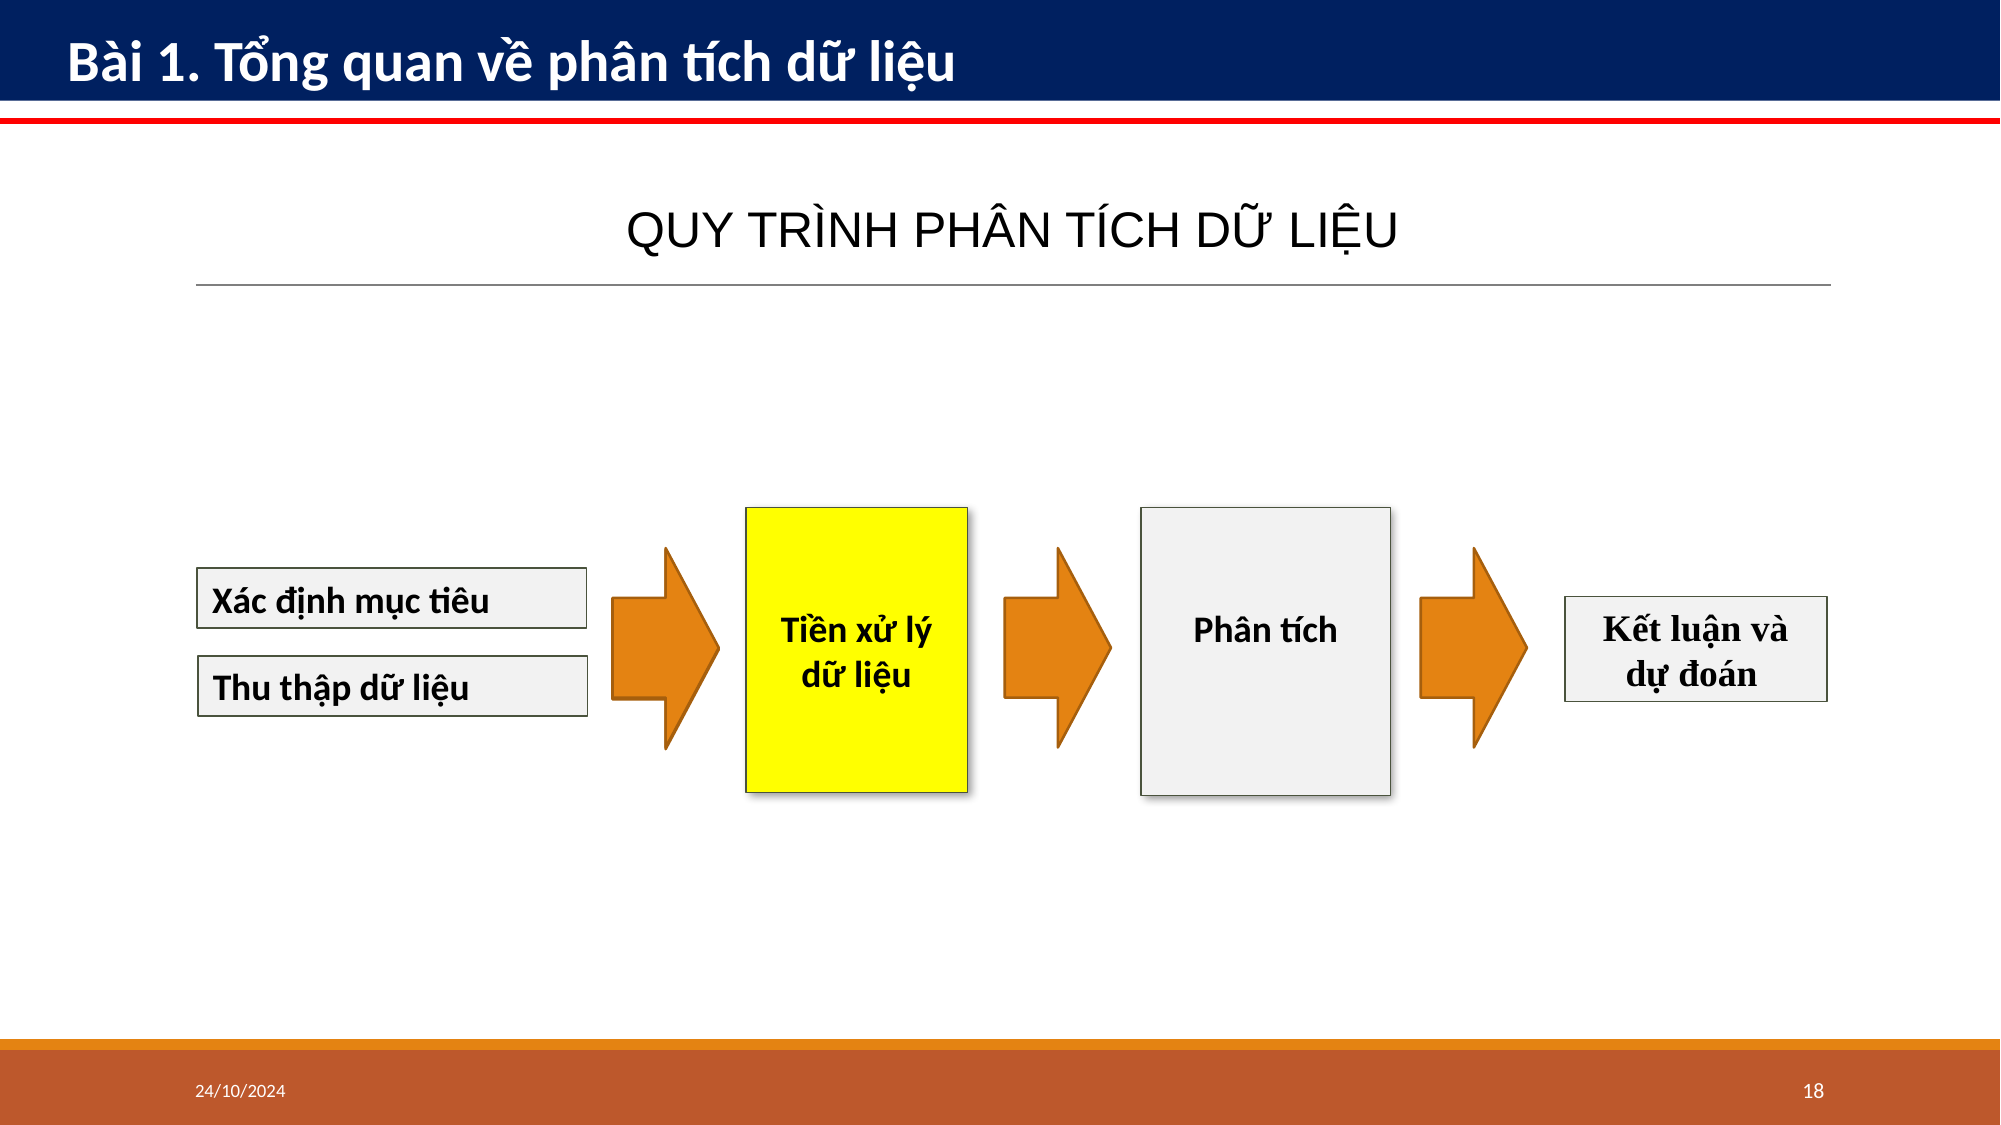

# Bài 1. Tổng quan về phân tích dữ liệu
QUY TRÌNH PHÂN TÍCH DỮ LIỆU

Tiền xử lý dữ liệu

Phân tích

Xác định mục tiêu
Kết luận và dự đoán
Thu thập dữ liệu
24/10/2024
18